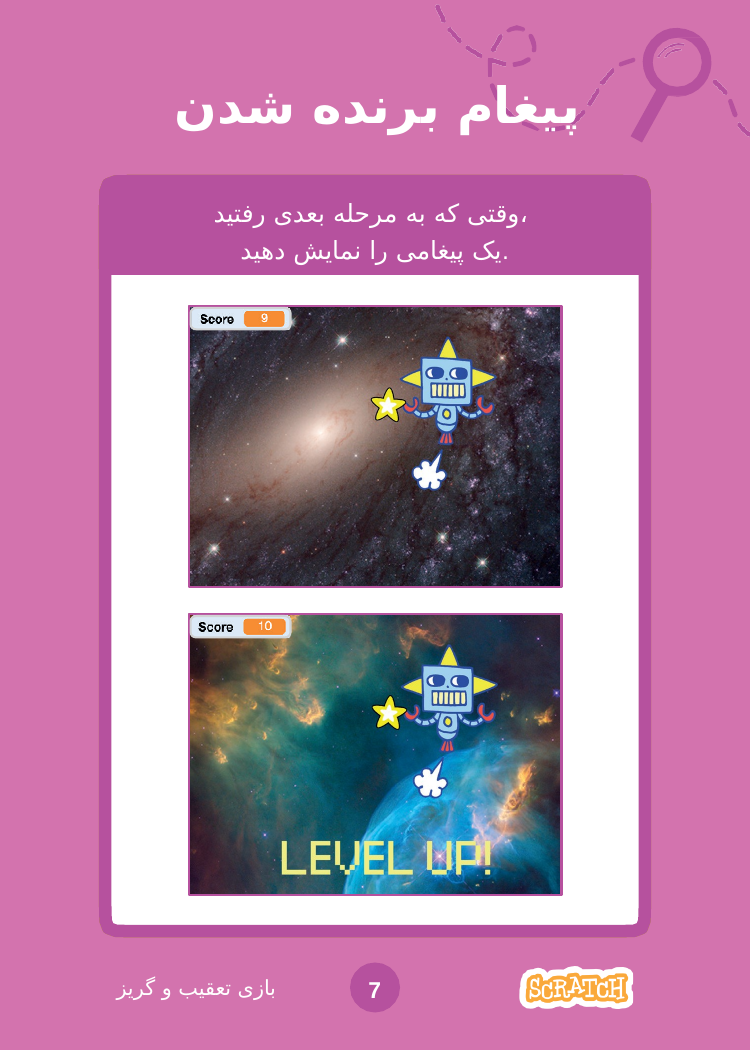

# پیغام برنده شدن

وقتی که به مرحله بعدی رفتید،
یک پیغامی را نمایش دهید.

بازی تعقیب و گریز
7